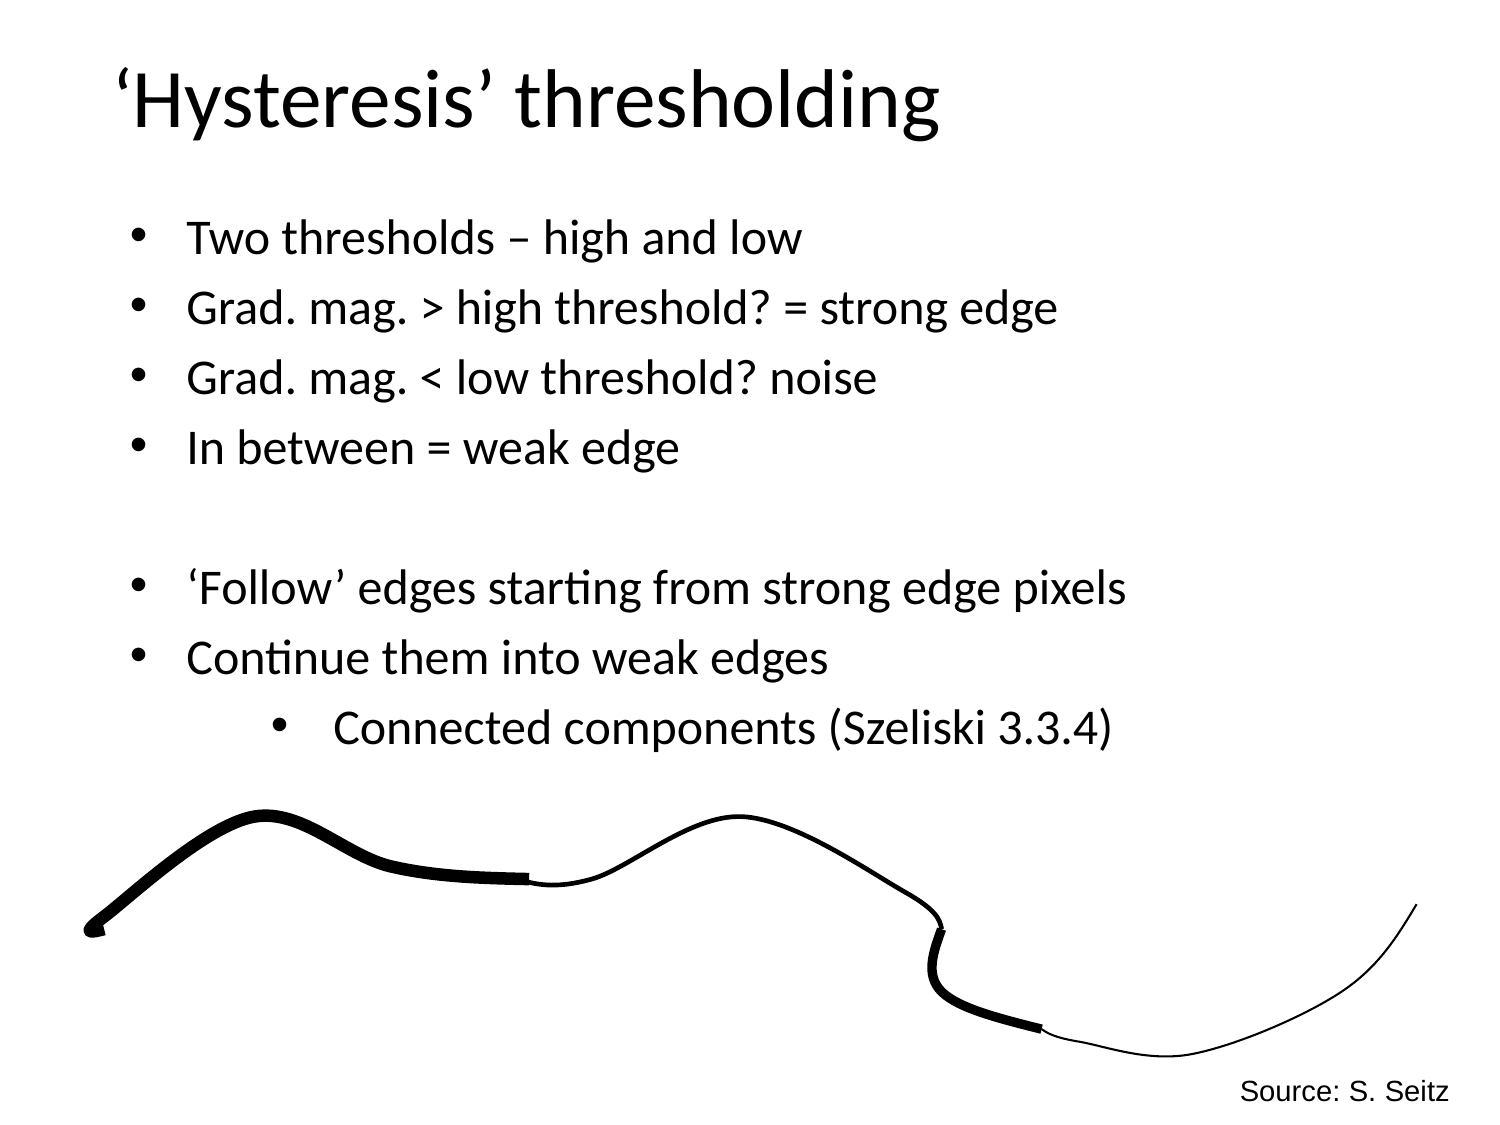

# ‘Hysteresis’ thresholding
Two thresholds – high and low
Grad. mag. > high threshold? = strong edge
Grad. mag. < low threshold? noise
In between = weak edge

‘Follow’ edges starting from strong edge pixels
Continue them into weak edges
Connected components (Szeliski 3.3.4)

Source: S. Seitz